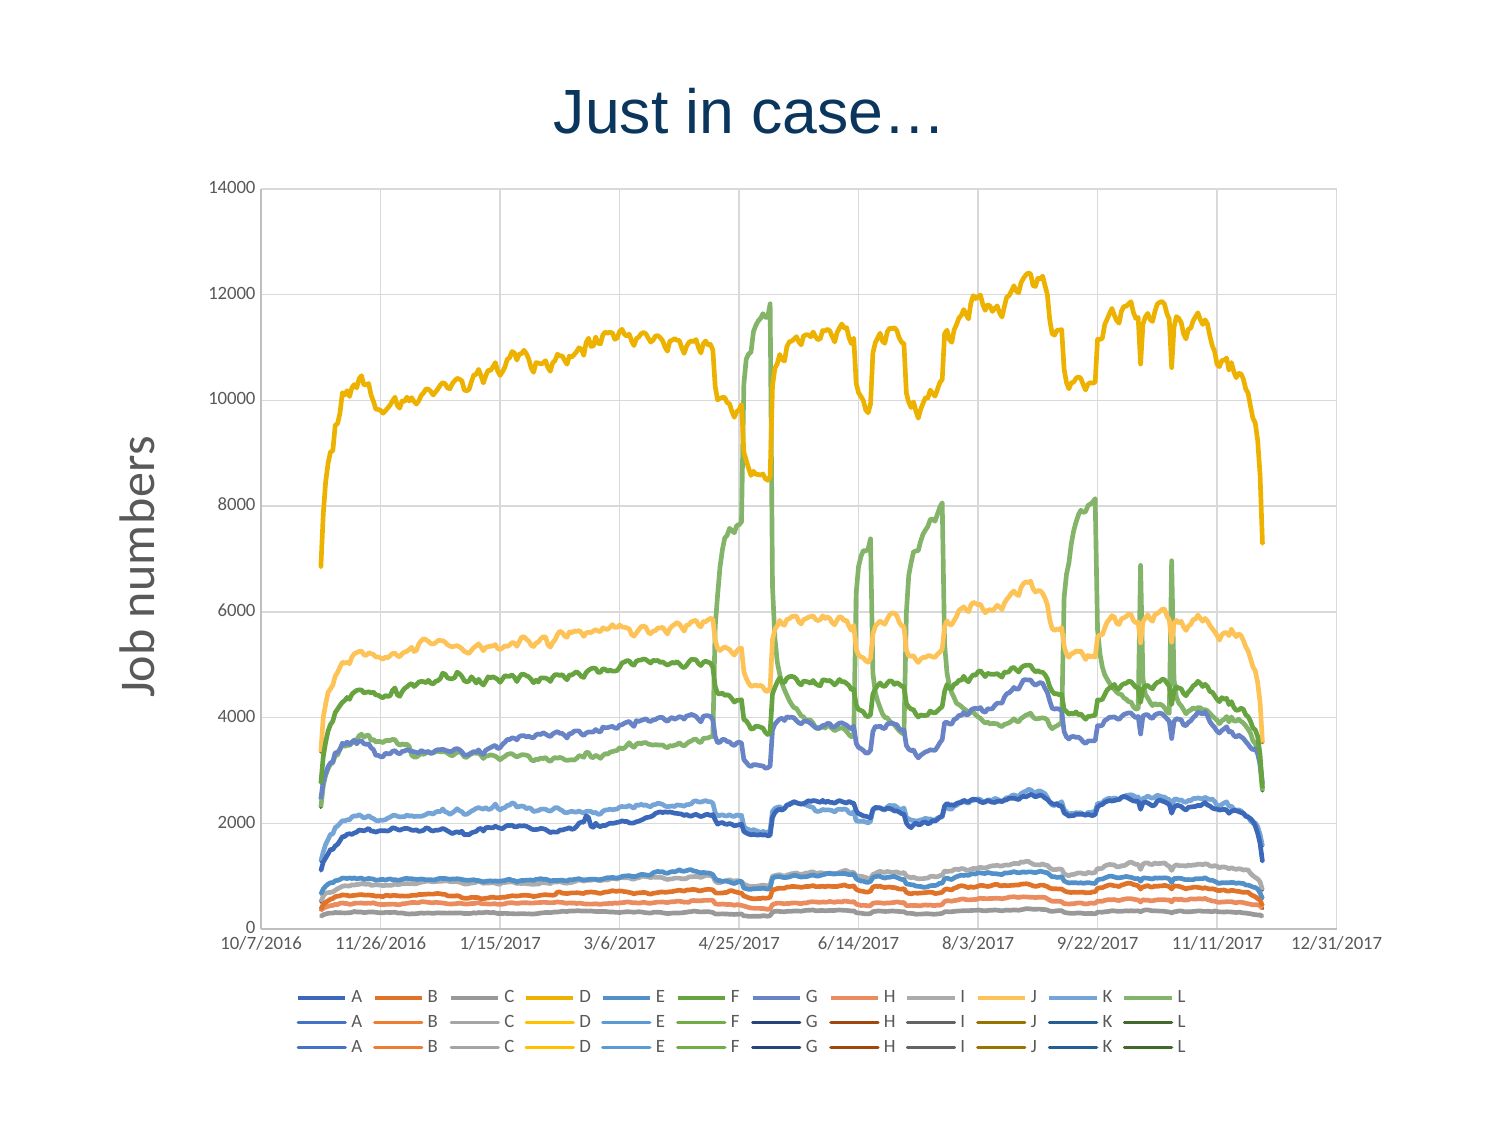

# Just in case…

### Chart

| Category | A | B | C | D | E | F | G | H | I | J | K | L | A | B | C | D | E | F | G | H | I | J | K | L | A | B | C | D | E | F | G | H | I | J | K | L |
|---|---|---|---|---|---|---|---|---|---|---|---|---|---|---|---|---|---|---|---|---|---|---|---|---|---|---|---|---|---|---|---|---|---|---|---|---|